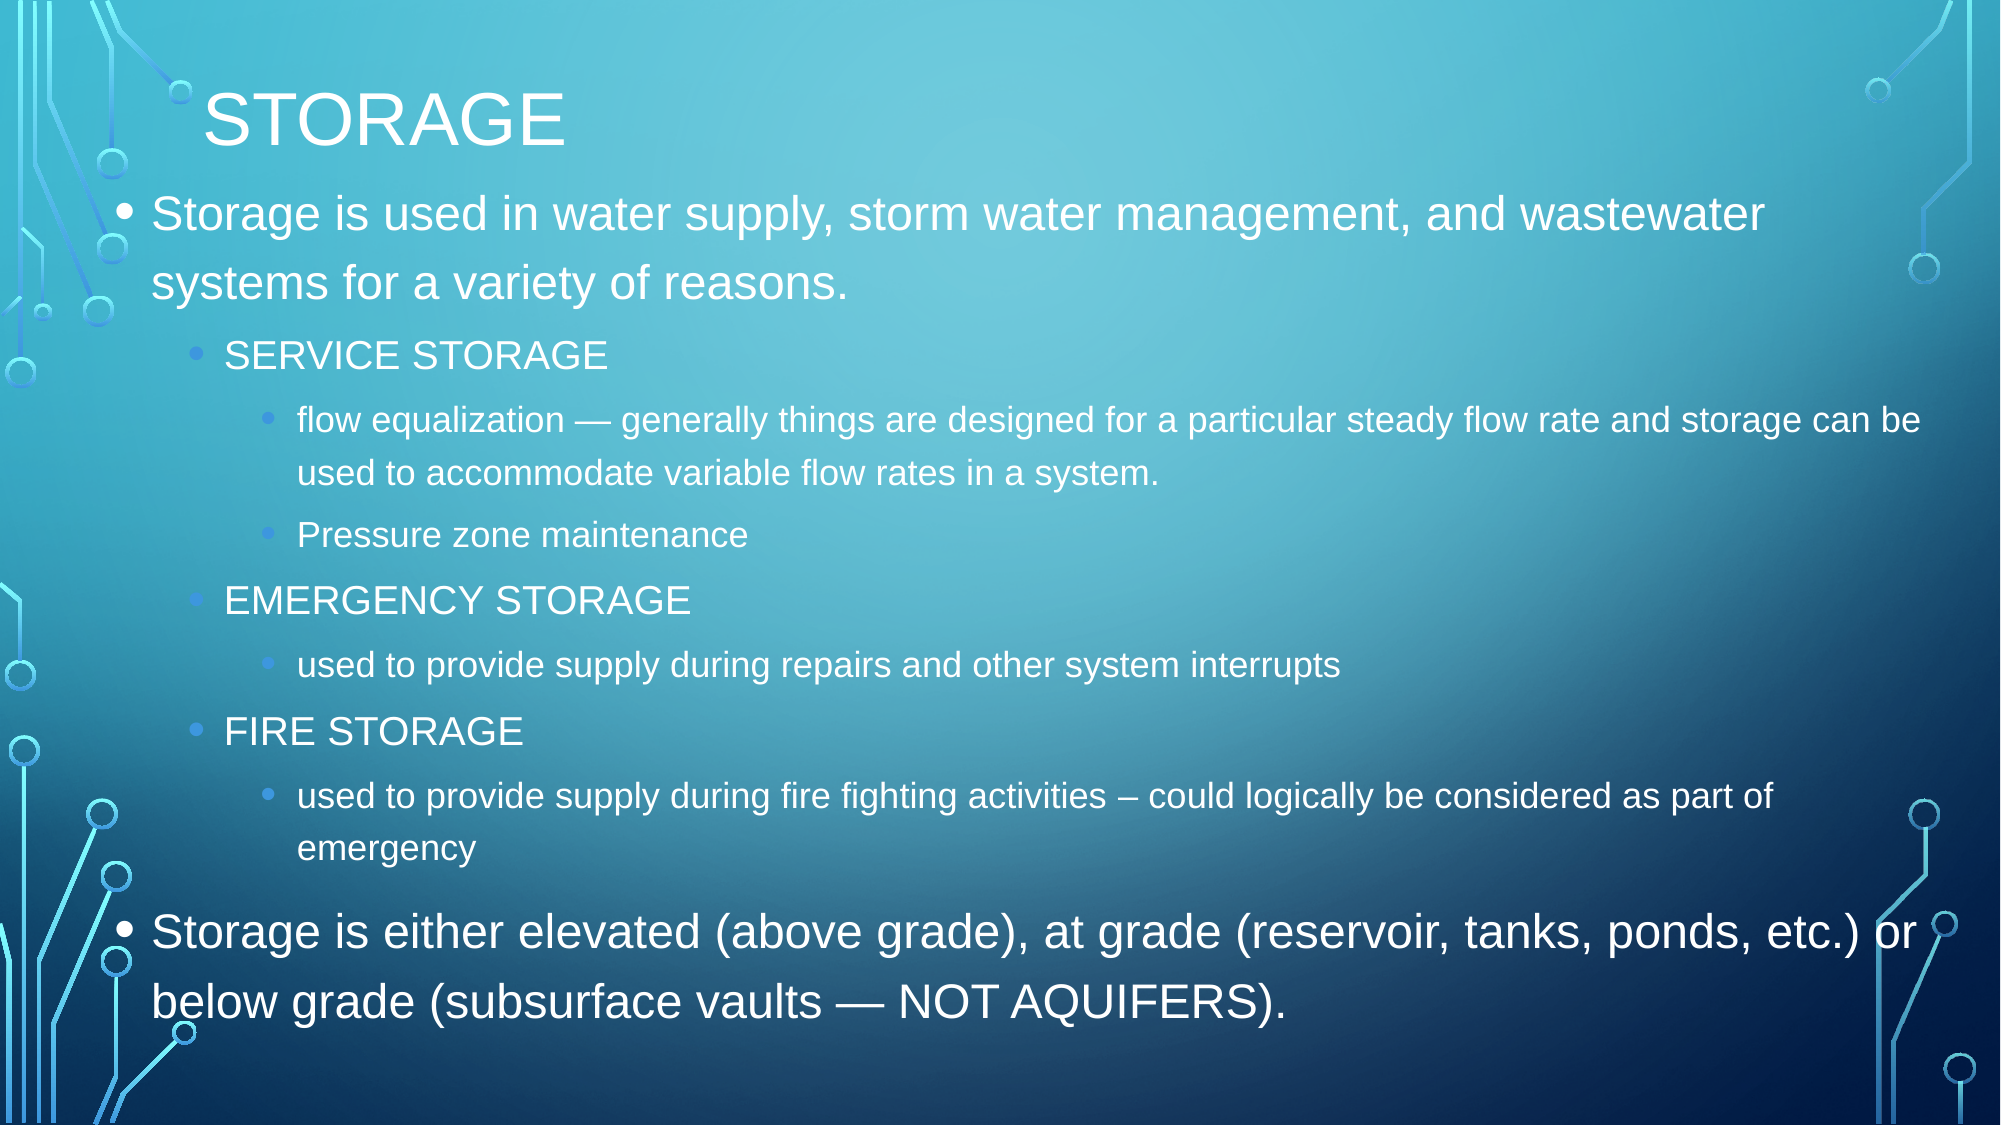

# Storage
Storage is used in water supply, storm water management, and wastewater systems for a variety of reasons.
SERVICE STORAGE
flow equalization — generally things are designed for a particular steady flow rate and storage can be used to accommodate variable flow rates in a system.
Pressure zone maintenance
EMERGENCY STORAGE
used to provide supply during repairs and other system interrupts
FIRE STORAGE
used to provide supply during fire fighting activities – could logically be considered as part of emergency
Storage is either elevated (above grade), at grade (reservoir, tanks, ponds, etc.) or below grade (subsurface vaults — NOT AQUIFERS).